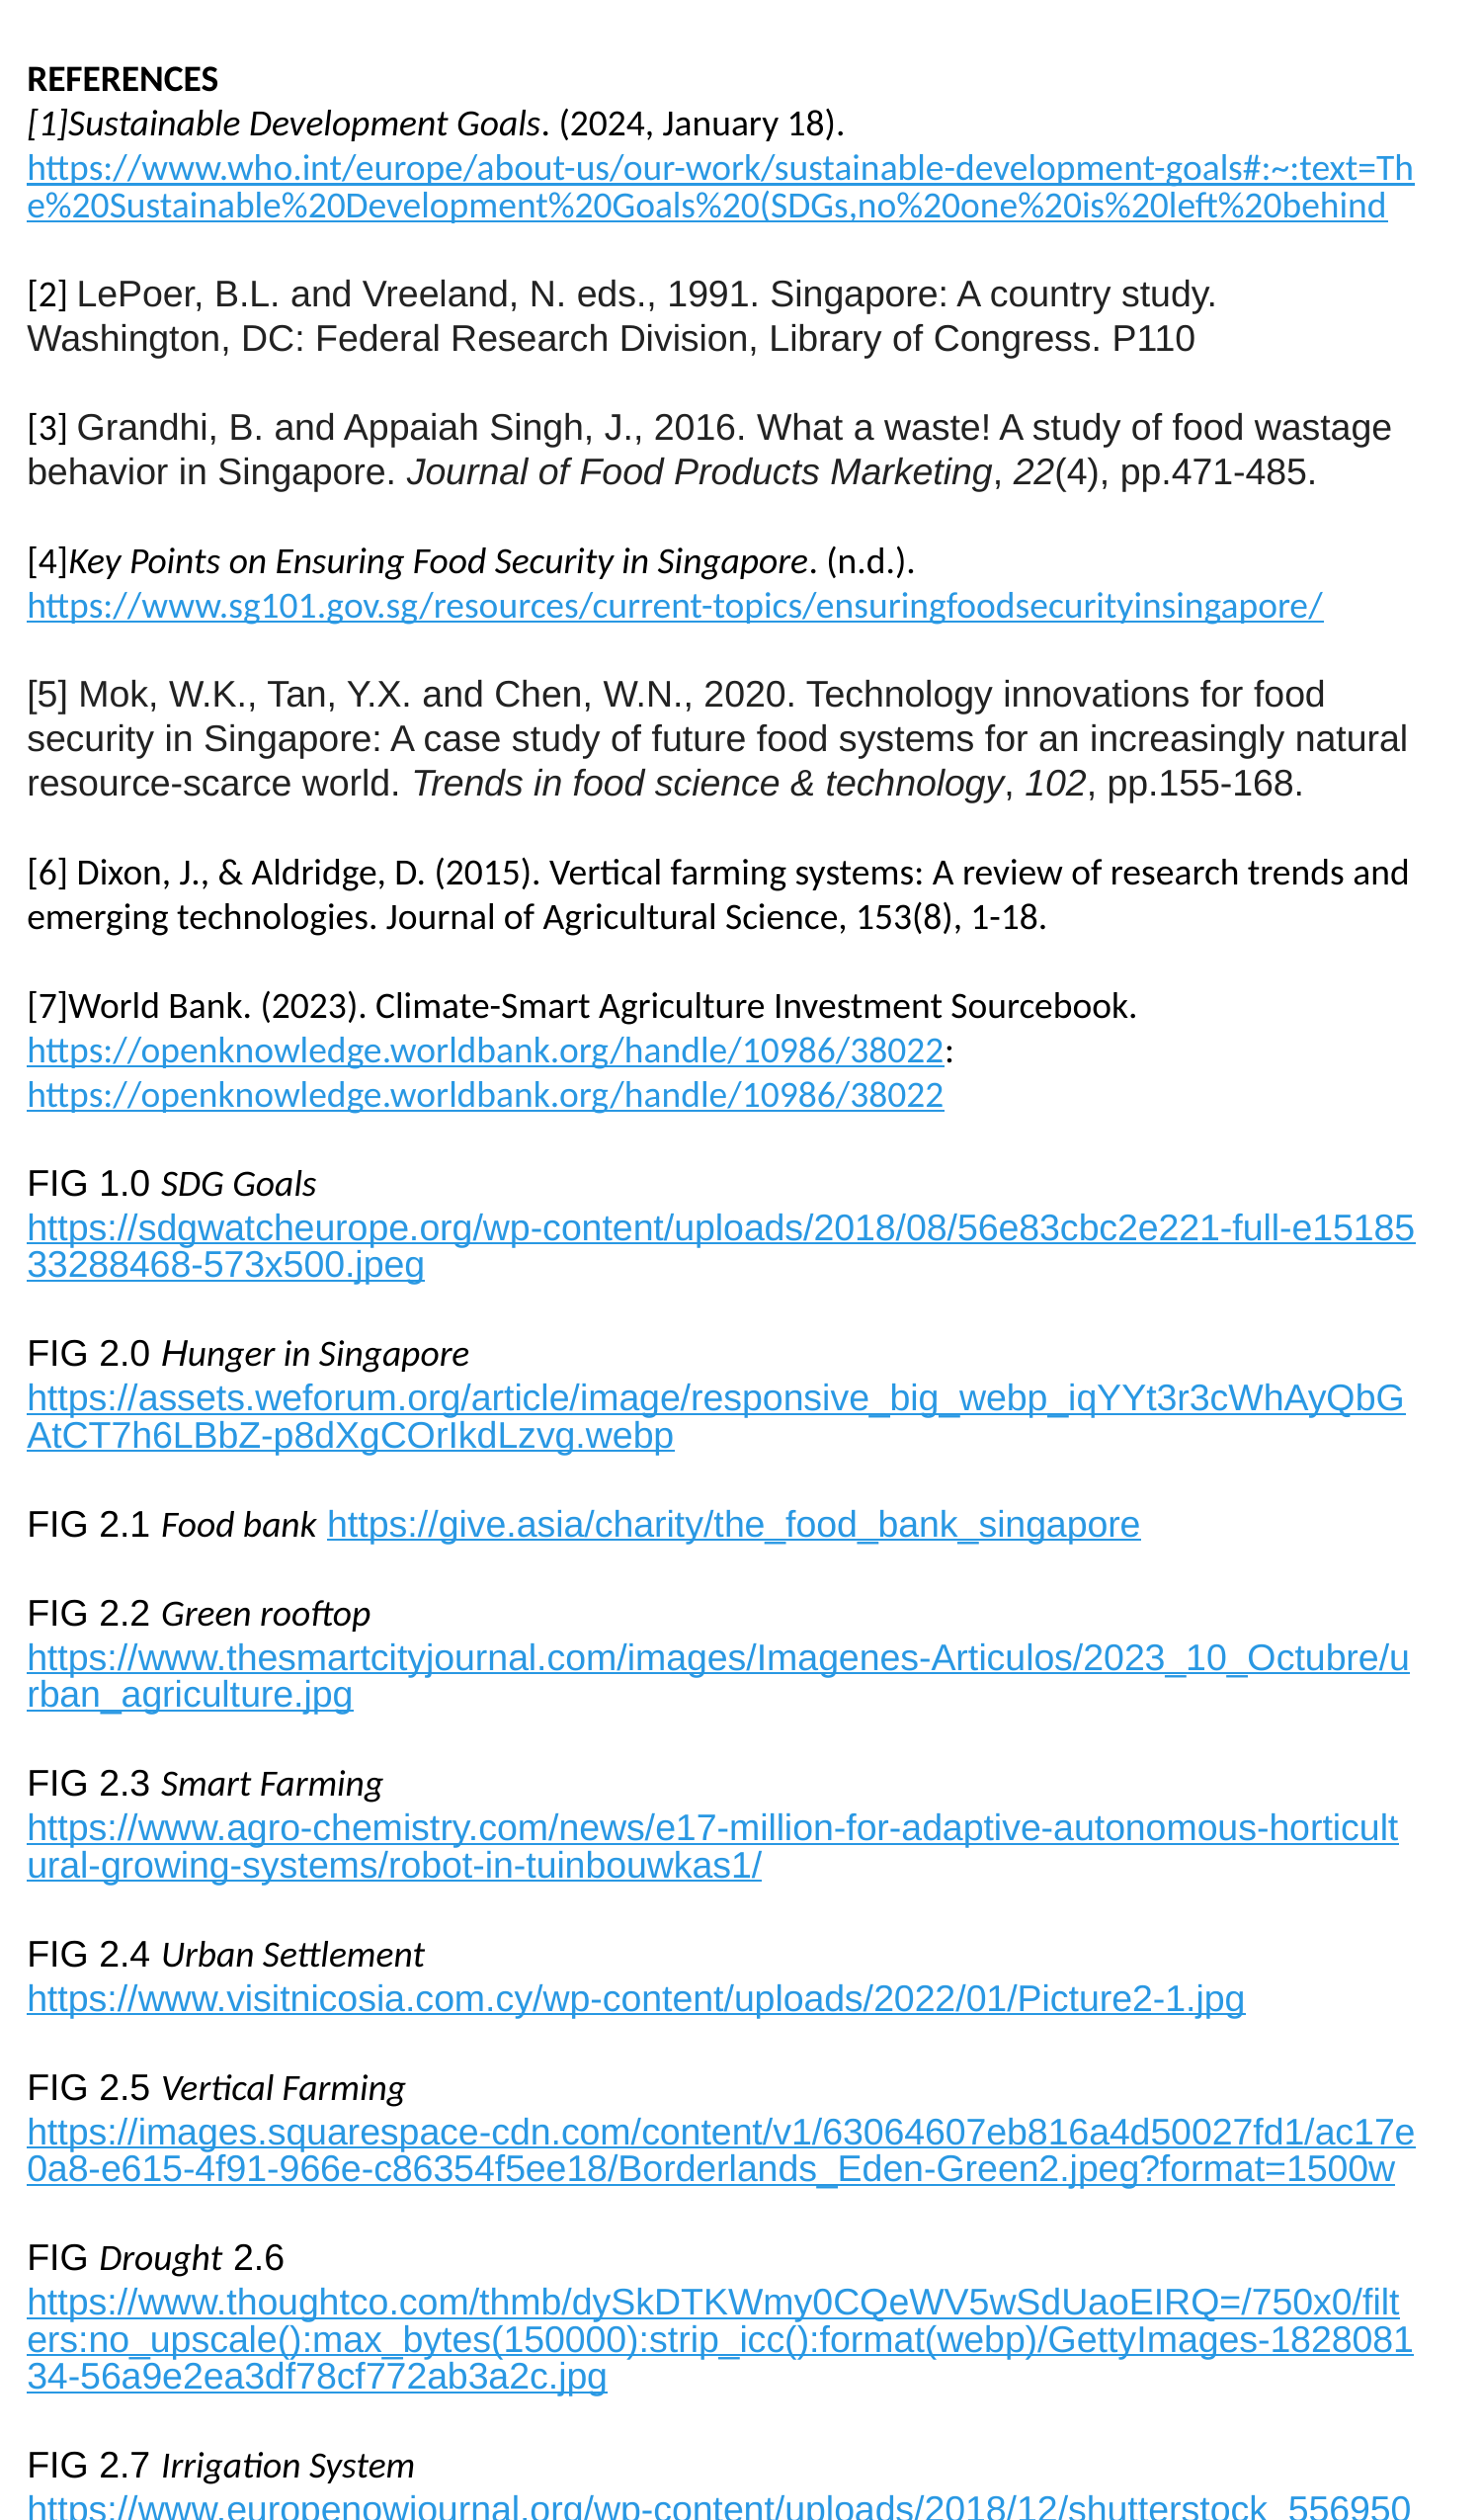

REFERENCES
[1]Sustainable Development Goals. (2024, January 18). https://www.who.int/europe/about-us/our-work/sustainable-development-goals#:~:text=The%20Sustainable%20Development%20Goals%20(SDGs,no%20one%20is%20left%20behind

[2] LePoer, B.L. and Vreeland, N. eds., 1991. Singapore: A country study. Washington, DC: Federal Research Division, Library of Congress. P110

[3] Grandhi, B. and Appaiah Singh, J., 2016. What a waste! A study of food wastage behavior in Singapore. Journal of Food Products Marketing, 22(4), pp.471-485.

[4]Key Points on Ensuring Food Security in Singapore. (n.d.). https://www.sg101.gov.sg/resources/current-topics/ensuringfoodsecurityinsingapore/

[5] Mok, W.K., Tan, Y.X. and Chen, W.N., 2020. Technology innovations for food security in Singapore: A case study of future food systems for an increasingly natural resource-scarce world. Trends in food science & technology, 102, pp.155-168.

[6] Dixon, J., & Aldridge, D. (2015). Vertical farming systems: A review of research trends and emerging technologies. Journal of Agricultural Science, 153(8), 1-18.

[7]World Bank. (2023). Climate-Smart Agriculture Investment Sourcebook. https://openknowledge.worldbank.org/handle/10986/38022: https://openknowledge.worldbank.org/handle/10986/38022

FIG 1.0 SDG Goals https://sdgwatcheurope.org/wp-content/uploads/2018/08/56e83cbc2e221-full-e1518533288468-573x500.jpeg

FIG 2.0 Hunger in Singapore      https://assets.weforum.org/article/image/responsive_big_webp_iqYYt3r3cWhAyQbGAtCT7h6LBbZ-p8dXgCOrIkdLzvg.webp

FIG 2.1 Food bank https://give.asia/charity/the_food_bank_singapore

FIG 2.2 Green rooftop https://www.thesmartcityjournal.com/images/Imagenes-Articulos/2023_10_Octubre/urban_agriculture.jpg

FIG 2.3 Smart Farming https://www.agro-chemistry.com/news/e17-million-for-adaptive-autonomous-horticultural-growing-systems/robot-in-tuinbouwkas1/

FIG 2.4 Urban Settlement https://www.visitnicosia.com.cy/wp-content/uploads/2022/01/Picture2-1.jpg

FIG 2.5 Vertical Farming https://images.squarespace-cdn.com/content/v1/63064607eb816a4d50027fd1/ac17e0a8-e615-4f91-966e-c86354f5ee18/Borderlands_Eden-Green2.jpeg?format=1500w

FIG Drought 2.6 https://www.thoughtco.com/thmb/dySkDTKWmy0CQeWV5wSdUaoEIRQ=/750x0/filters:no_upscale():max_bytes(150000):strip_icc():format(webp)/GettyImages-182808134-56a9e2ea3df78cf772ab3a2c.jpg

FIG 2.7 Irrigation System https://www.europenowjournal.org/wp-content/uploads/2018/12/shutterstock_556950040-215x134.jpg